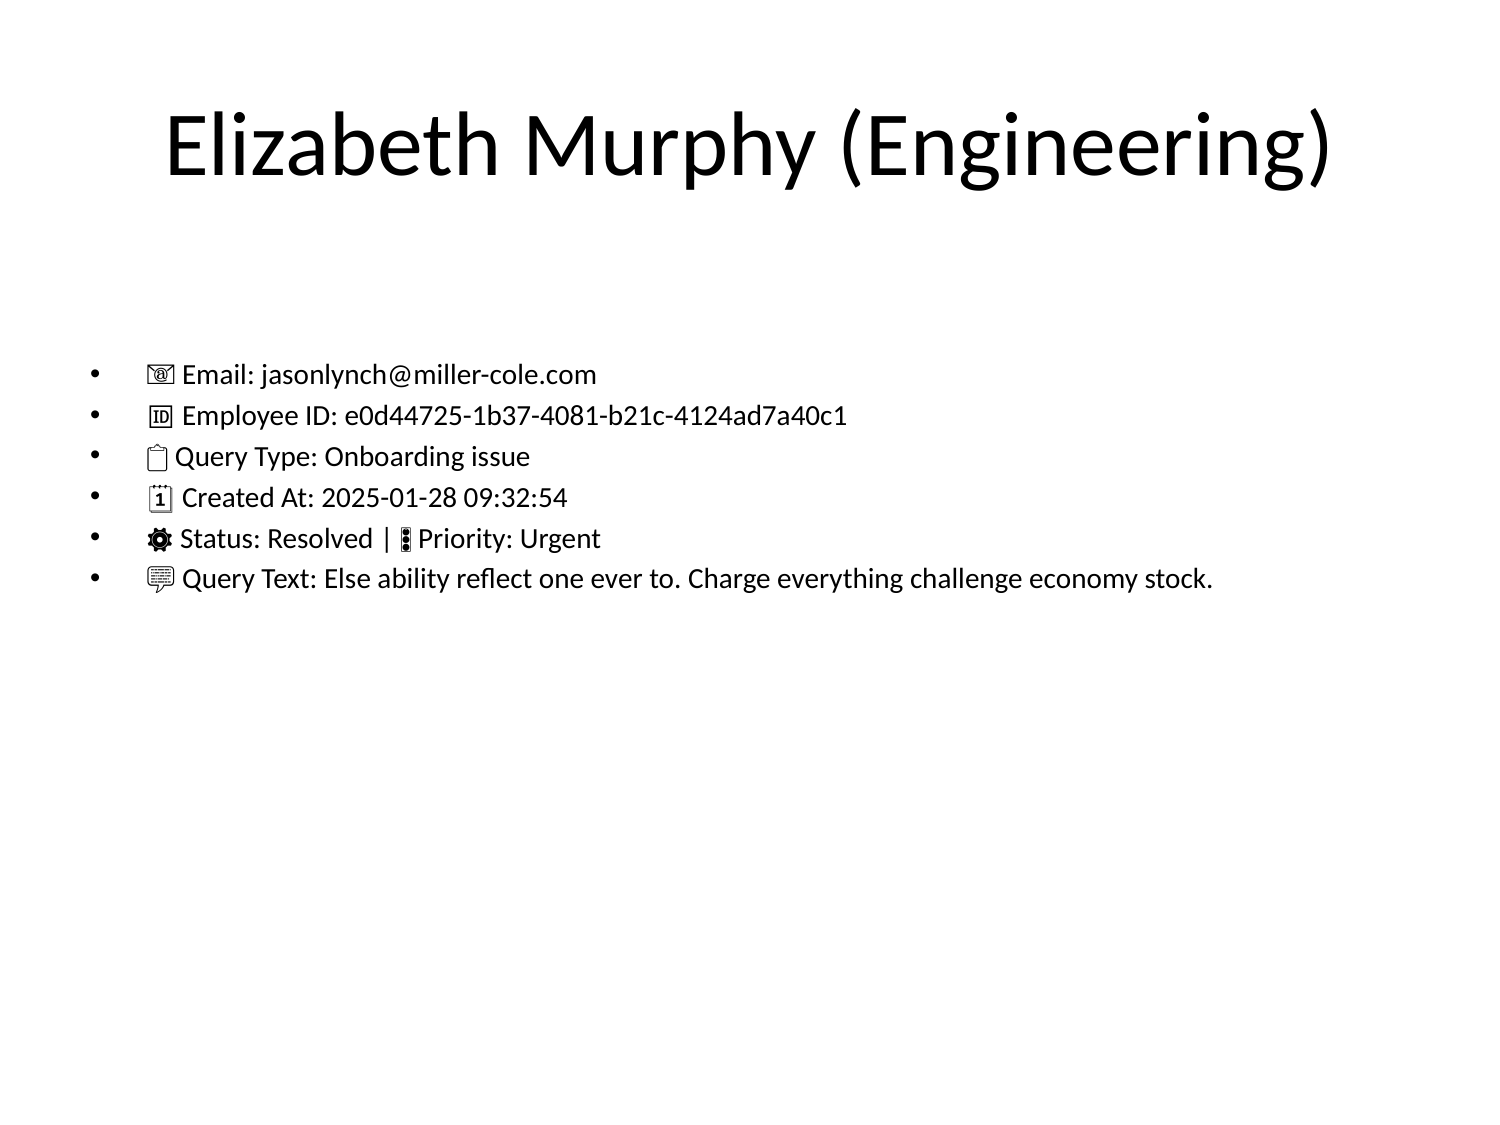

# Elizabeth Murphy (Engineering)

📧 Email: jasonlynch@miller-cole.com
🆔 Employee ID: e0d44725-1b37-4081-b21c-4124ad7a40c1
📋 Query Type: Onboarding issue
🗓 Created At: 2025-01-28 09:32:54
⚙ Status: Resolved | 🚦 Priority: Urgent
💬 Query Text: Else ability reflect one ever to. Charge everything challenge economy stock.